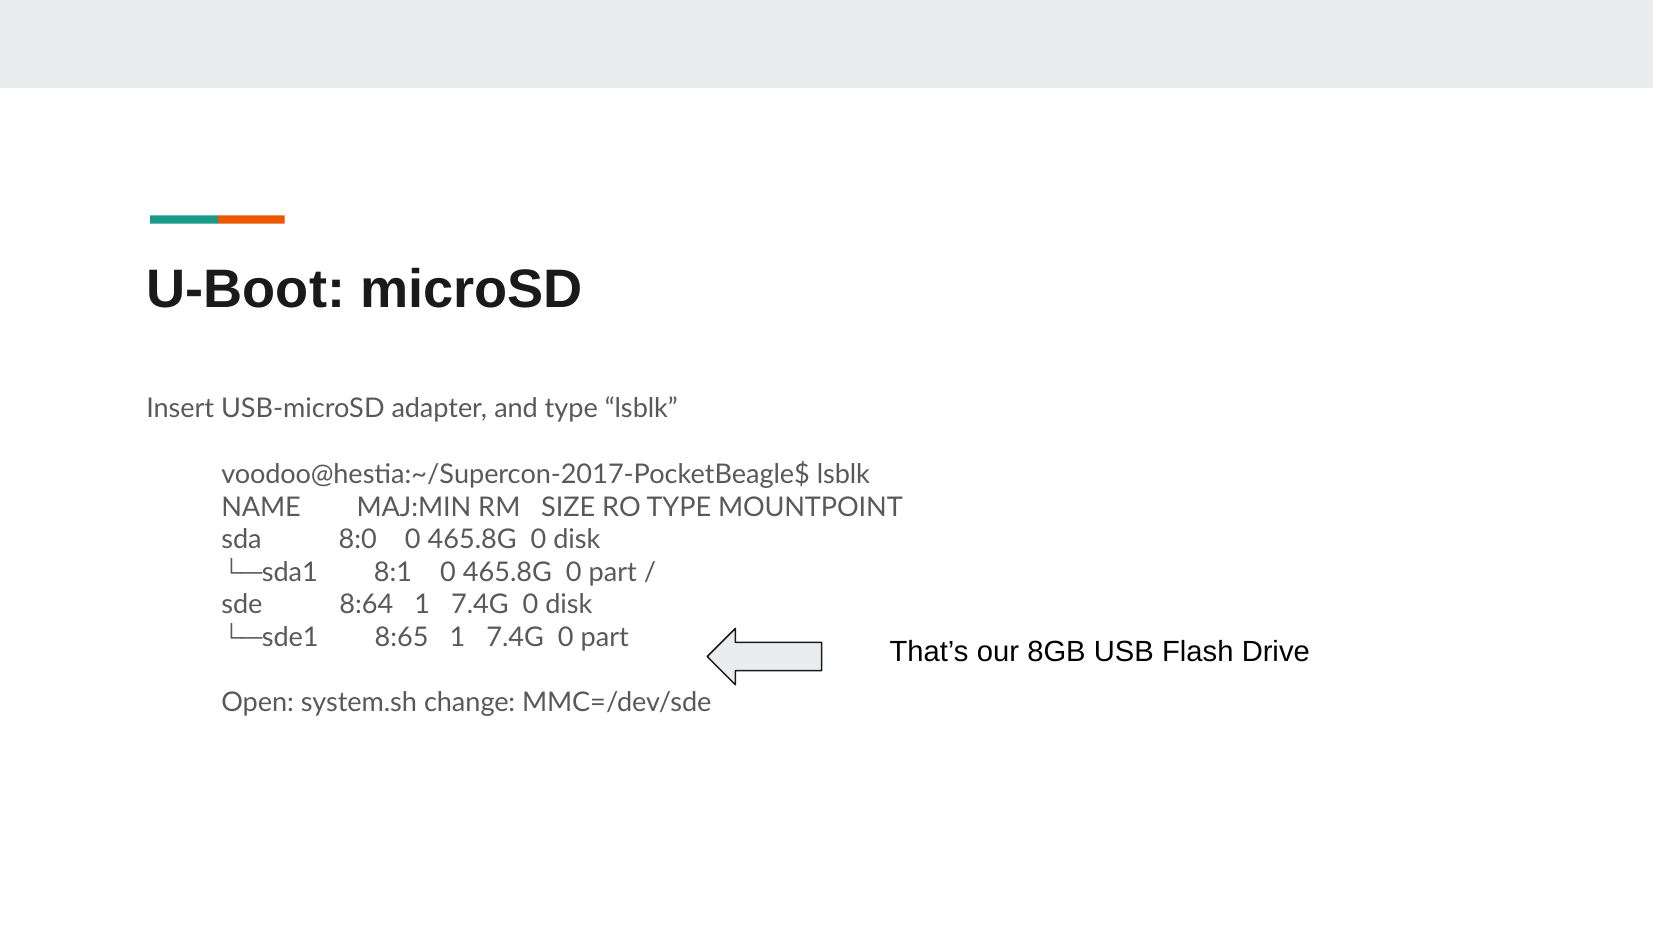

U-Boot: microSD
Insert USB-microSD adapter, and type “lsblk”
voodoo@hestia:~/Supercon-2017-PocketBeagle$ lsblk
NAME        MAJ:MIN RM   SIZE RO TYPE MOUNTPOINT
sda           8:0    0 465.8G  0 disk
└─sda1        8:1    0 465.8G  0 part /
sde           8:64   1   7.4G  0 disk
└─sde1        8:65   1   7.4G  0 part
Open: system.sh change: MMC=/dev/sde
That’s our 8GB USB Flash Drive